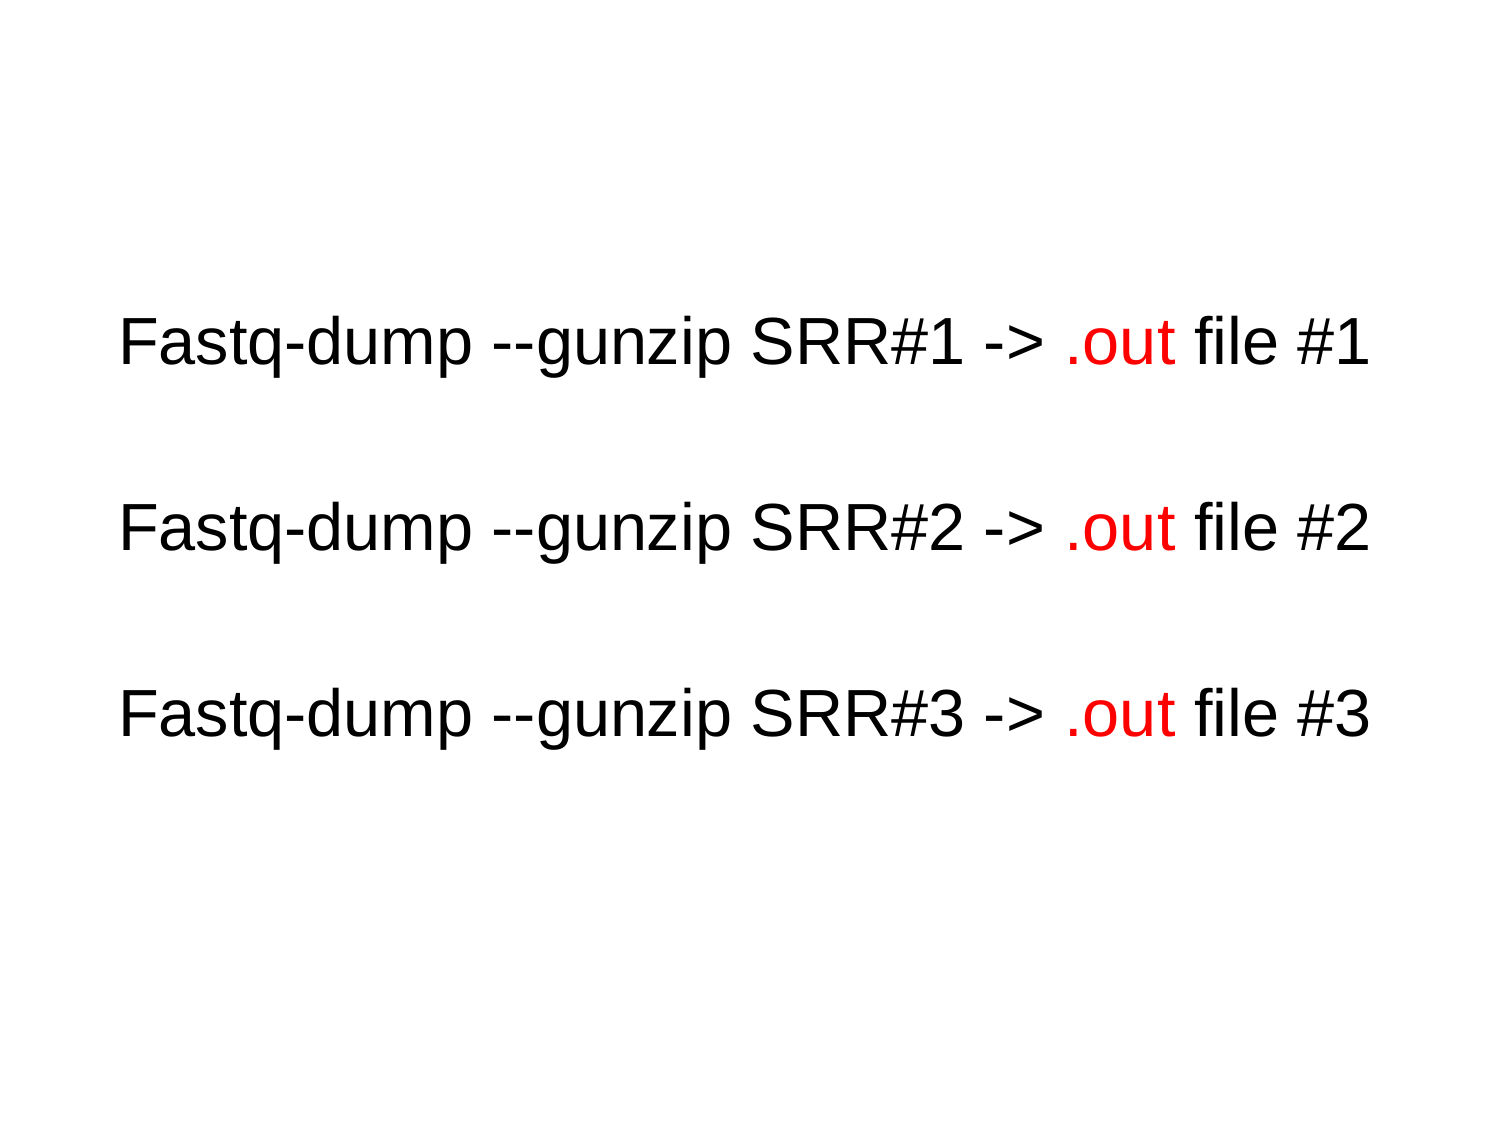

Fastq-dump --gunzip SRR#1 -> .out file #1

Fastq-dump --gunzip SRR#2 -> .out file #2

Fastq-dump --gunzip SRR#3 -> .out file #3